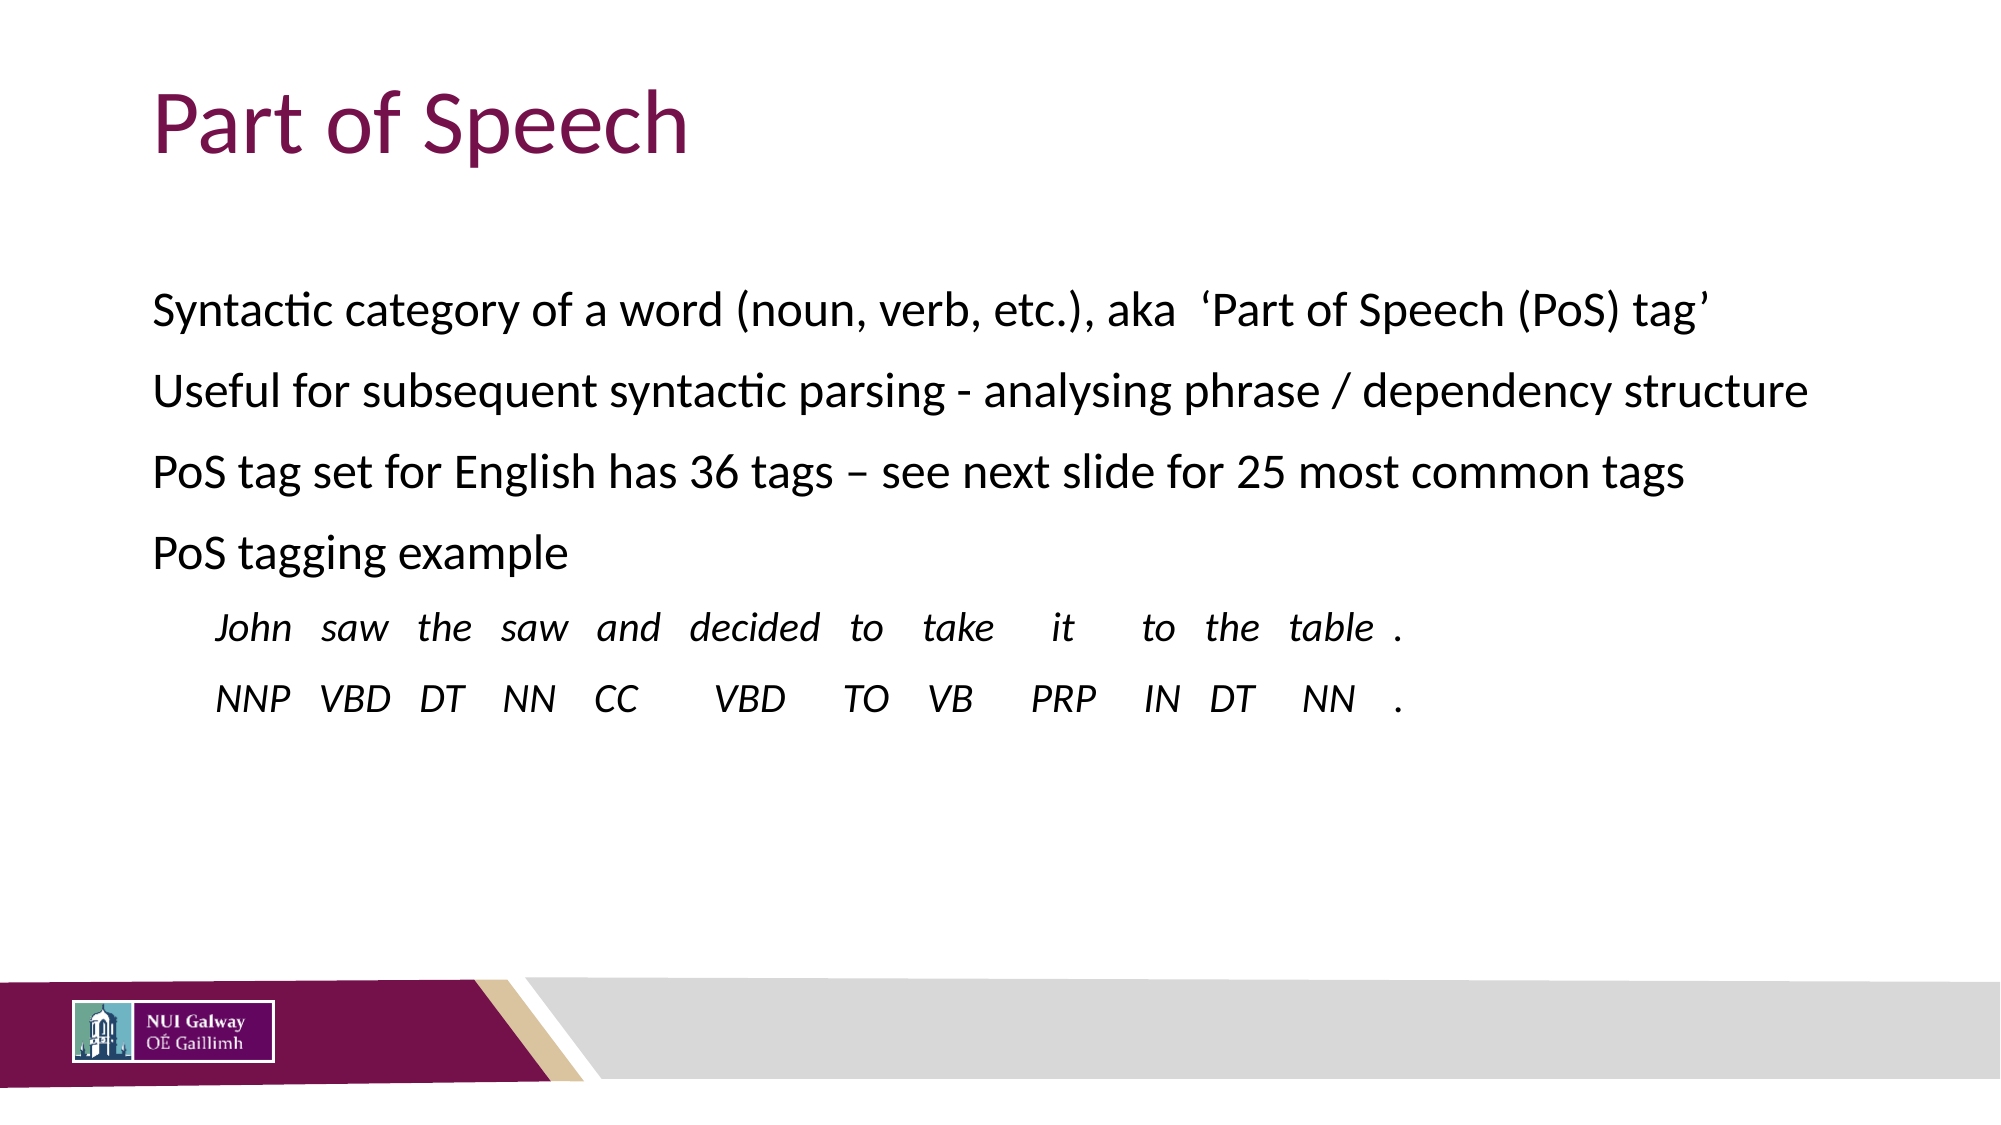

# Part of Speech
Syntactic category of a word (noun, verb, etc.), aka  ‘Part of Speech (PoS) tag’
Useful for subsequent syntactic parsing - analysing phrase / dependency structure
PoS tag set for English has 36 tags – see next slide for 25 most common tags
PoS tagging example
John   saw   the   saw   and   decided   to    take      it       to   the   table  .
NNP   VBD   DT    NN    CC        VBD      TO    VB      PRP     IN   DT     NN    .